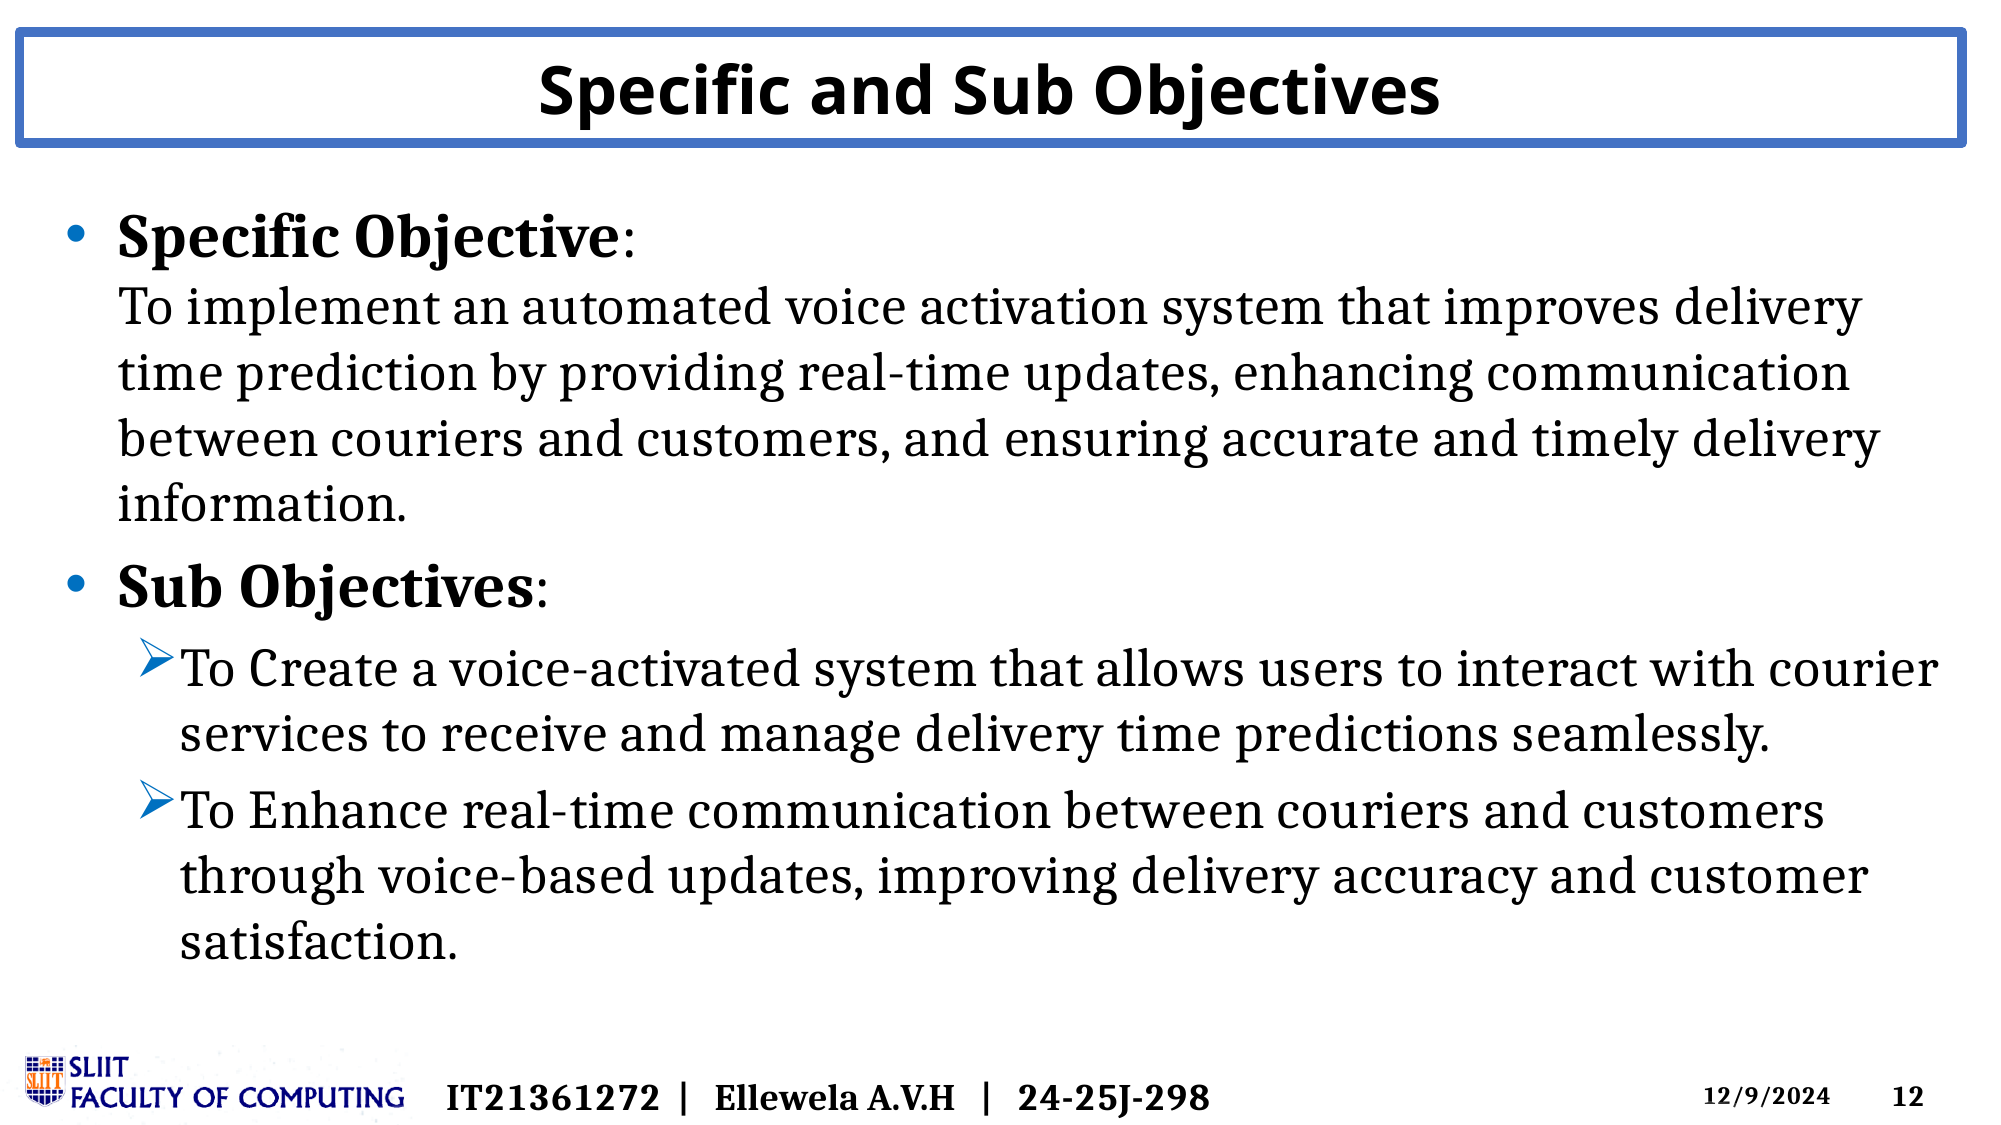

Enhance real-time communication between couriers and customers through voice-based updates, improving delivery accuracy and customer satisfaction.

Specific and Sub Objectives
Specific Objective:
To implement an automated voice activation system that improves delivery time prediction by providing real-time updates, enhancing communication between couriers and customers, and ensuring accurate and timely delivery information.
Sub Objectives:
To Create a voice-activated system that allows users to interact with courier services to receive and manage delivery time predictions seamlessly.
To Enhance real-time communication between couriers and customers through voice-based updates, improving delivery accuracy and customer satisfaction.
IT21361272  |   Ellewela A.V.H   |   24-25J-298